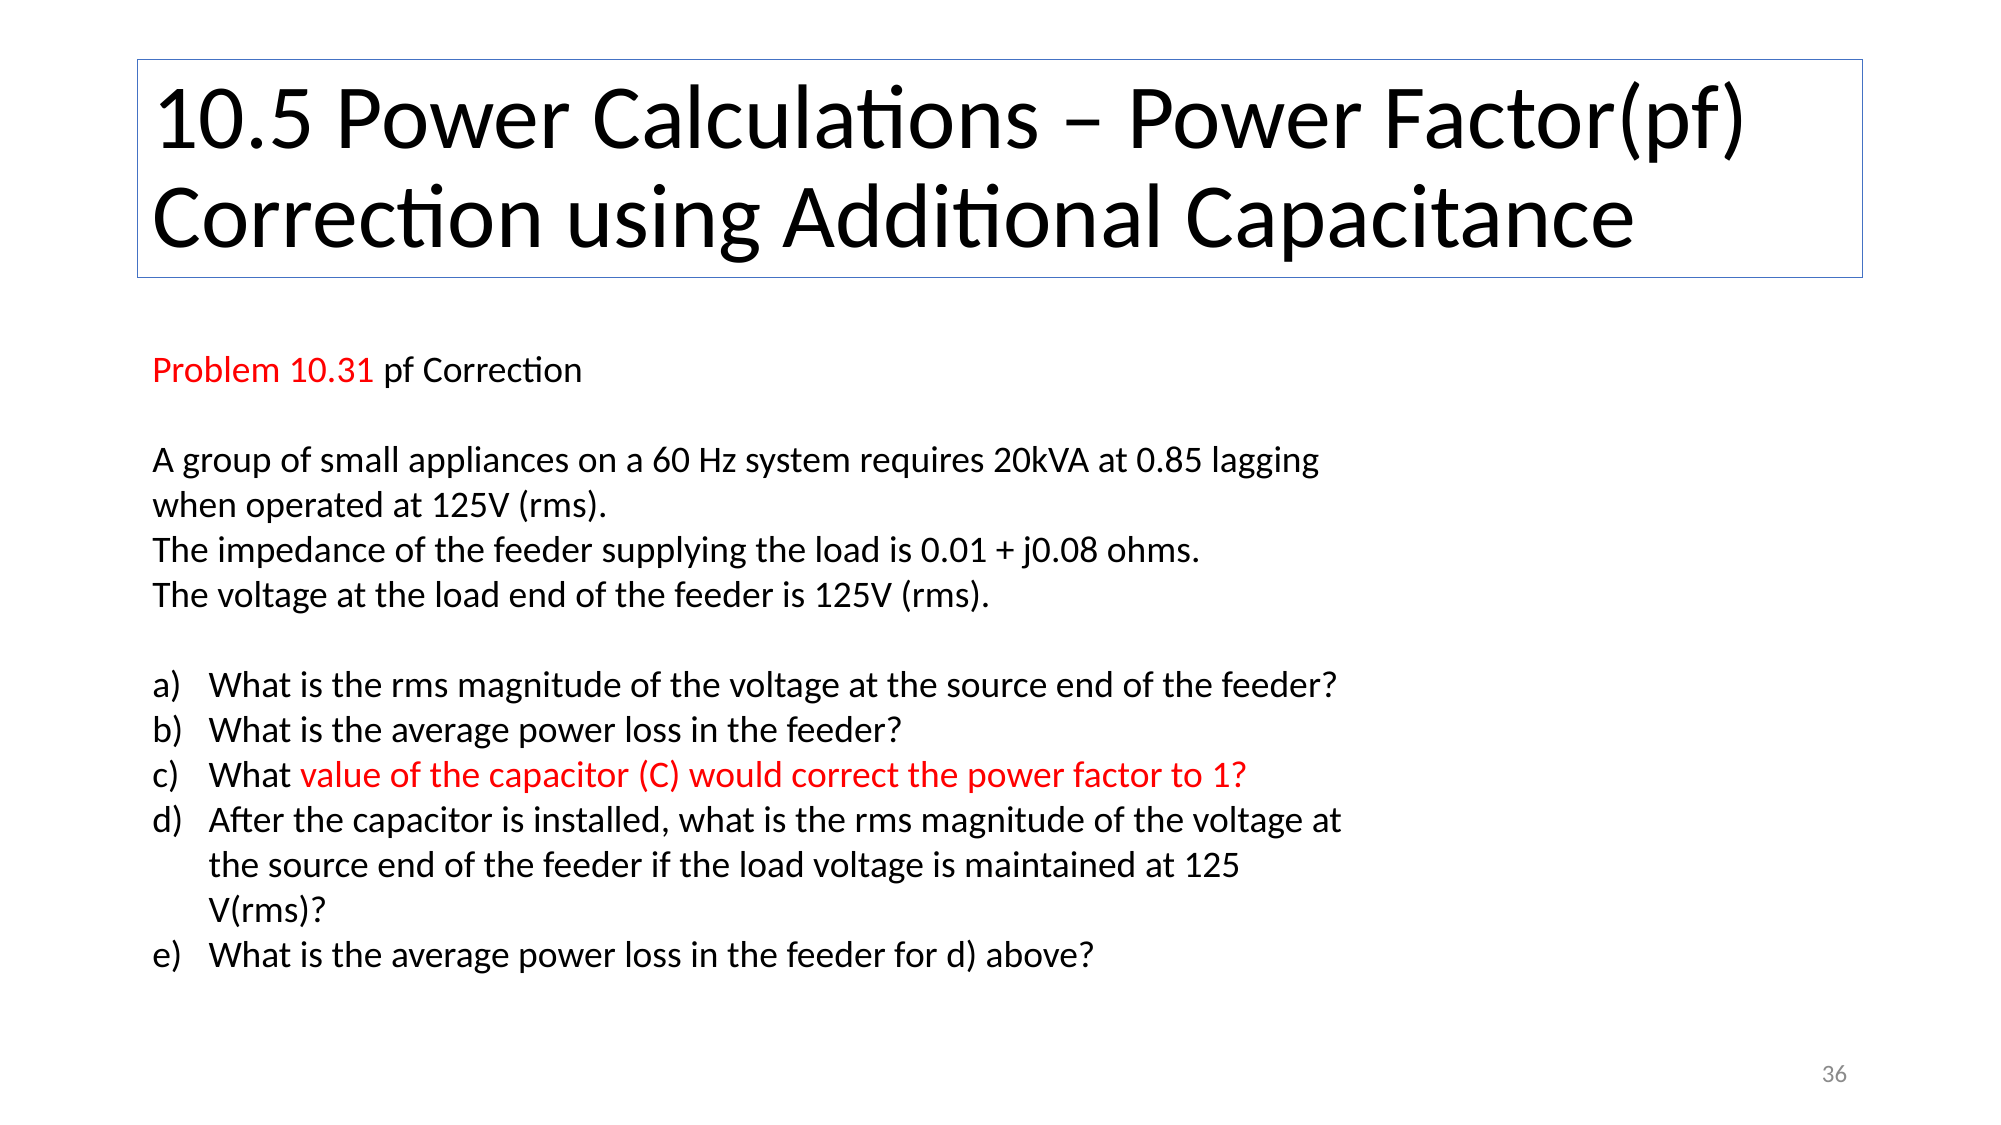

# 10.5 Power Calculations – Power Factor(pf) Correction using Additional Capacitance
Problem 10.31 pf Correction

A group of small appliances on a 60 Hz system requires 20kVA at 0.85 lagging when operated at 125V (rms).
The impedance of the feeder supplying the load is 0.01 + j0.08 ohms.
The voltage at the load end of the feeder is 125V (rms).

What is the rms magnitude of the voltage at the source end of the feeder?
What is the average power loss in the feeder?
What value of the capacitor (C) would correct the power factor to 1?
After the capacitor is installed, what is the rms magnitude of the voltage at the source end of the feeder if the load voltage is maintained at 125 V(rms)?
What is the average power loss in the feeder for d) above?

36